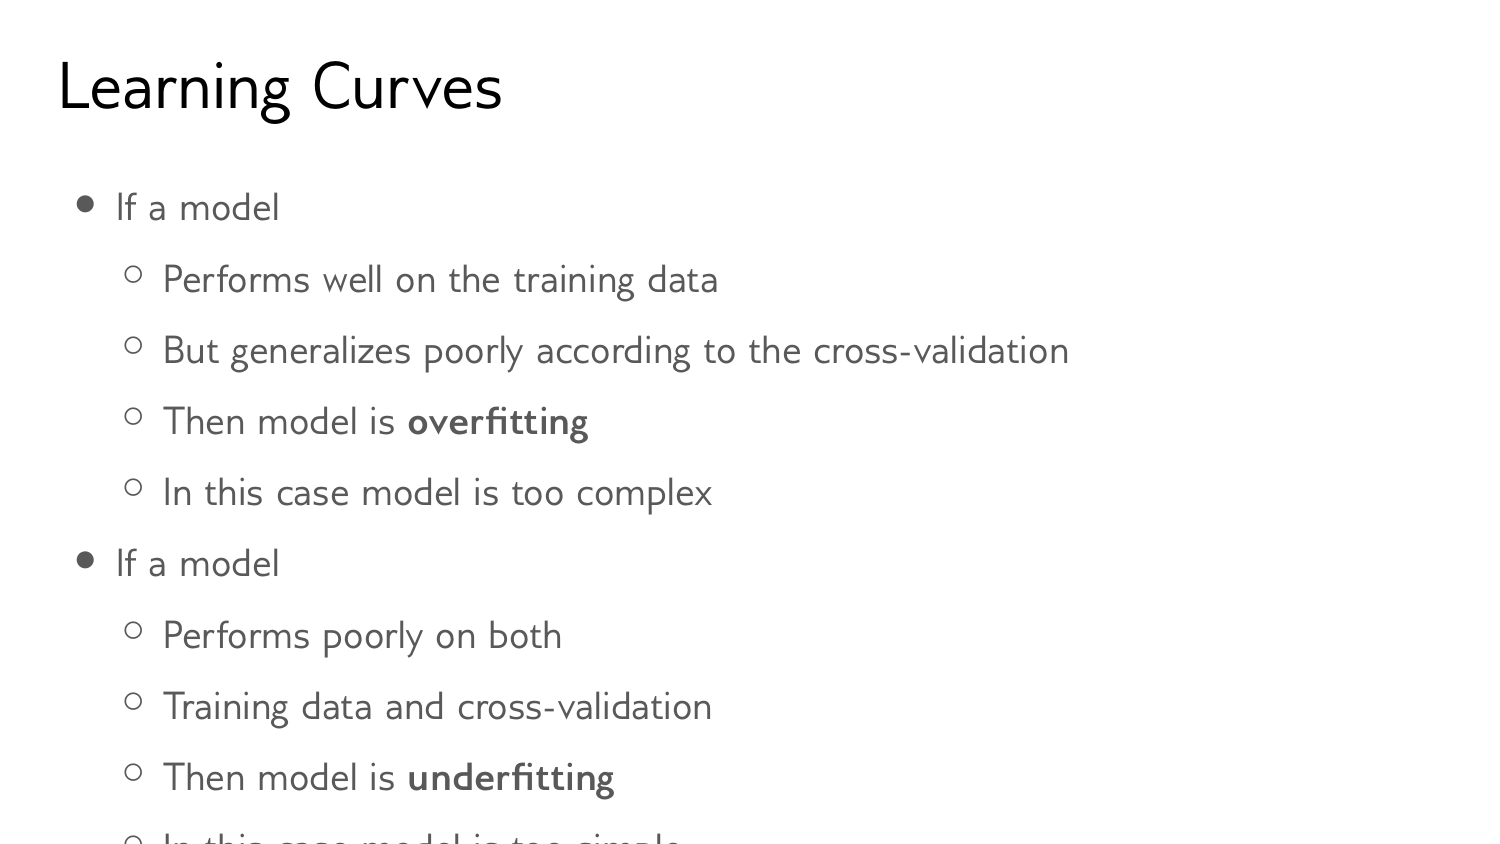

Learning Curves
If a model
Performs well on the training data
But generalizes poorly according to the cross-validation
Then model is overfitting
In this case model is too complex
If a model
Performs poorly on both
Training data and cross-validation
Then model is underfitting
In this case model is too simple